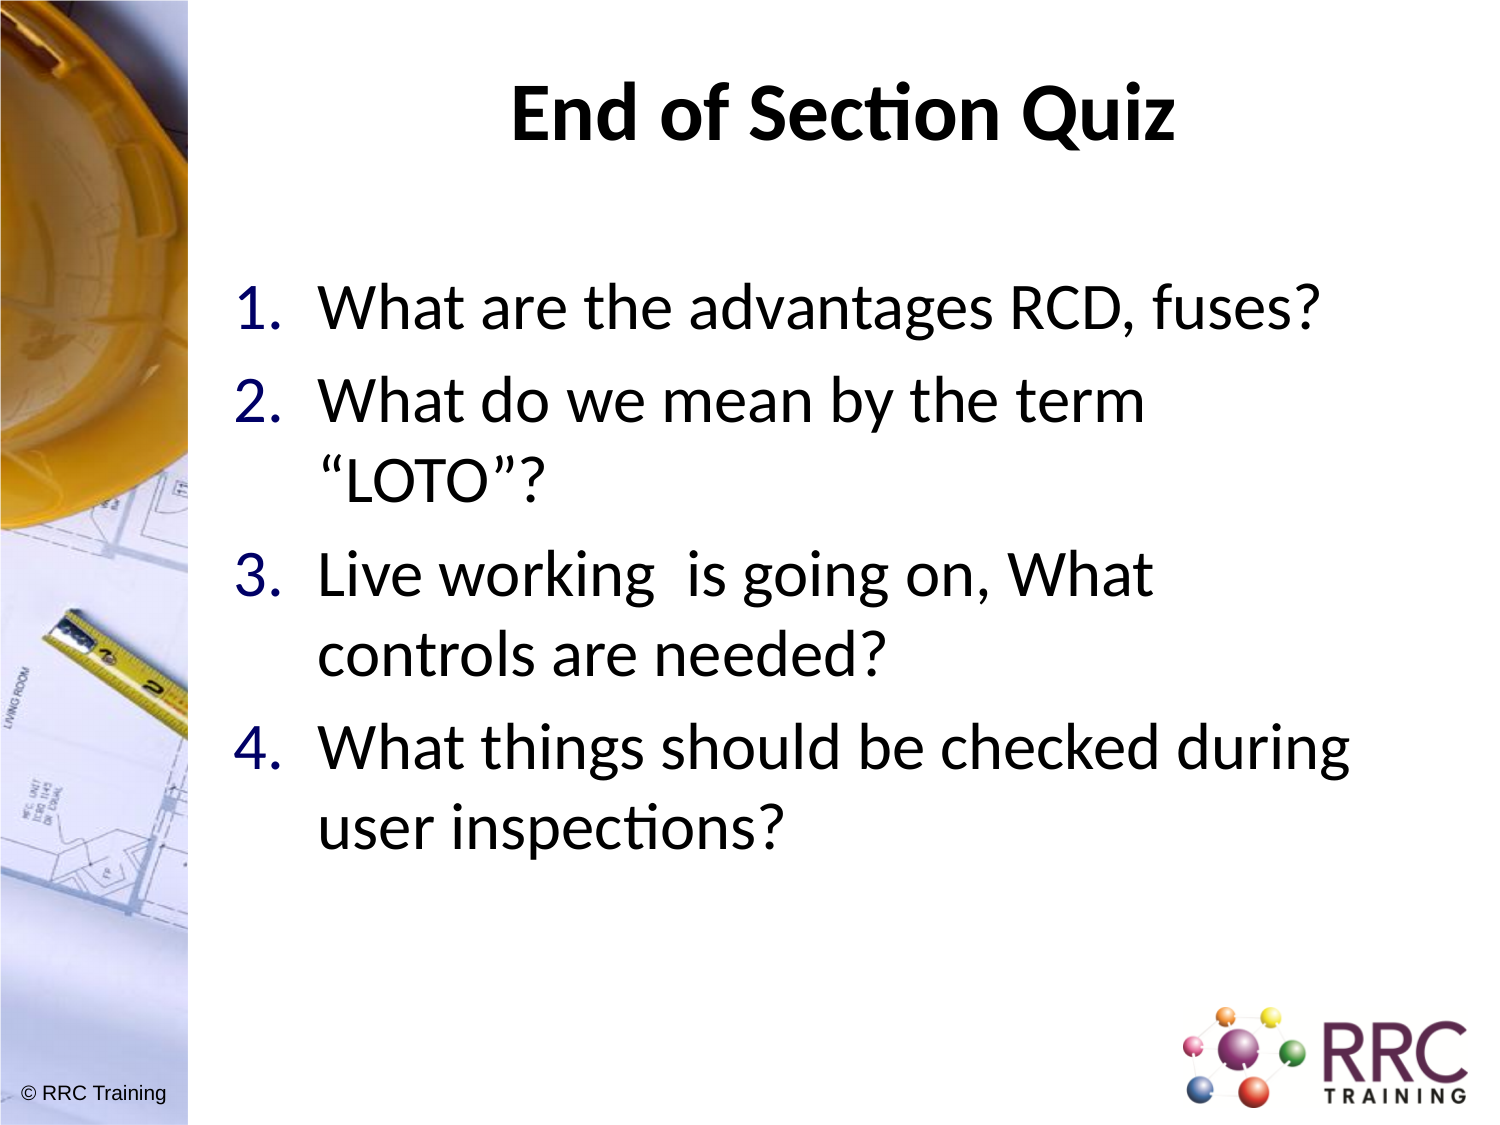

# End of Section Quiz
What are the advantages RCD, fuses?
What do we mean by the term “LOTO”?
Live working  is going on, What controls are needed?
What things should be checked during user inspections?